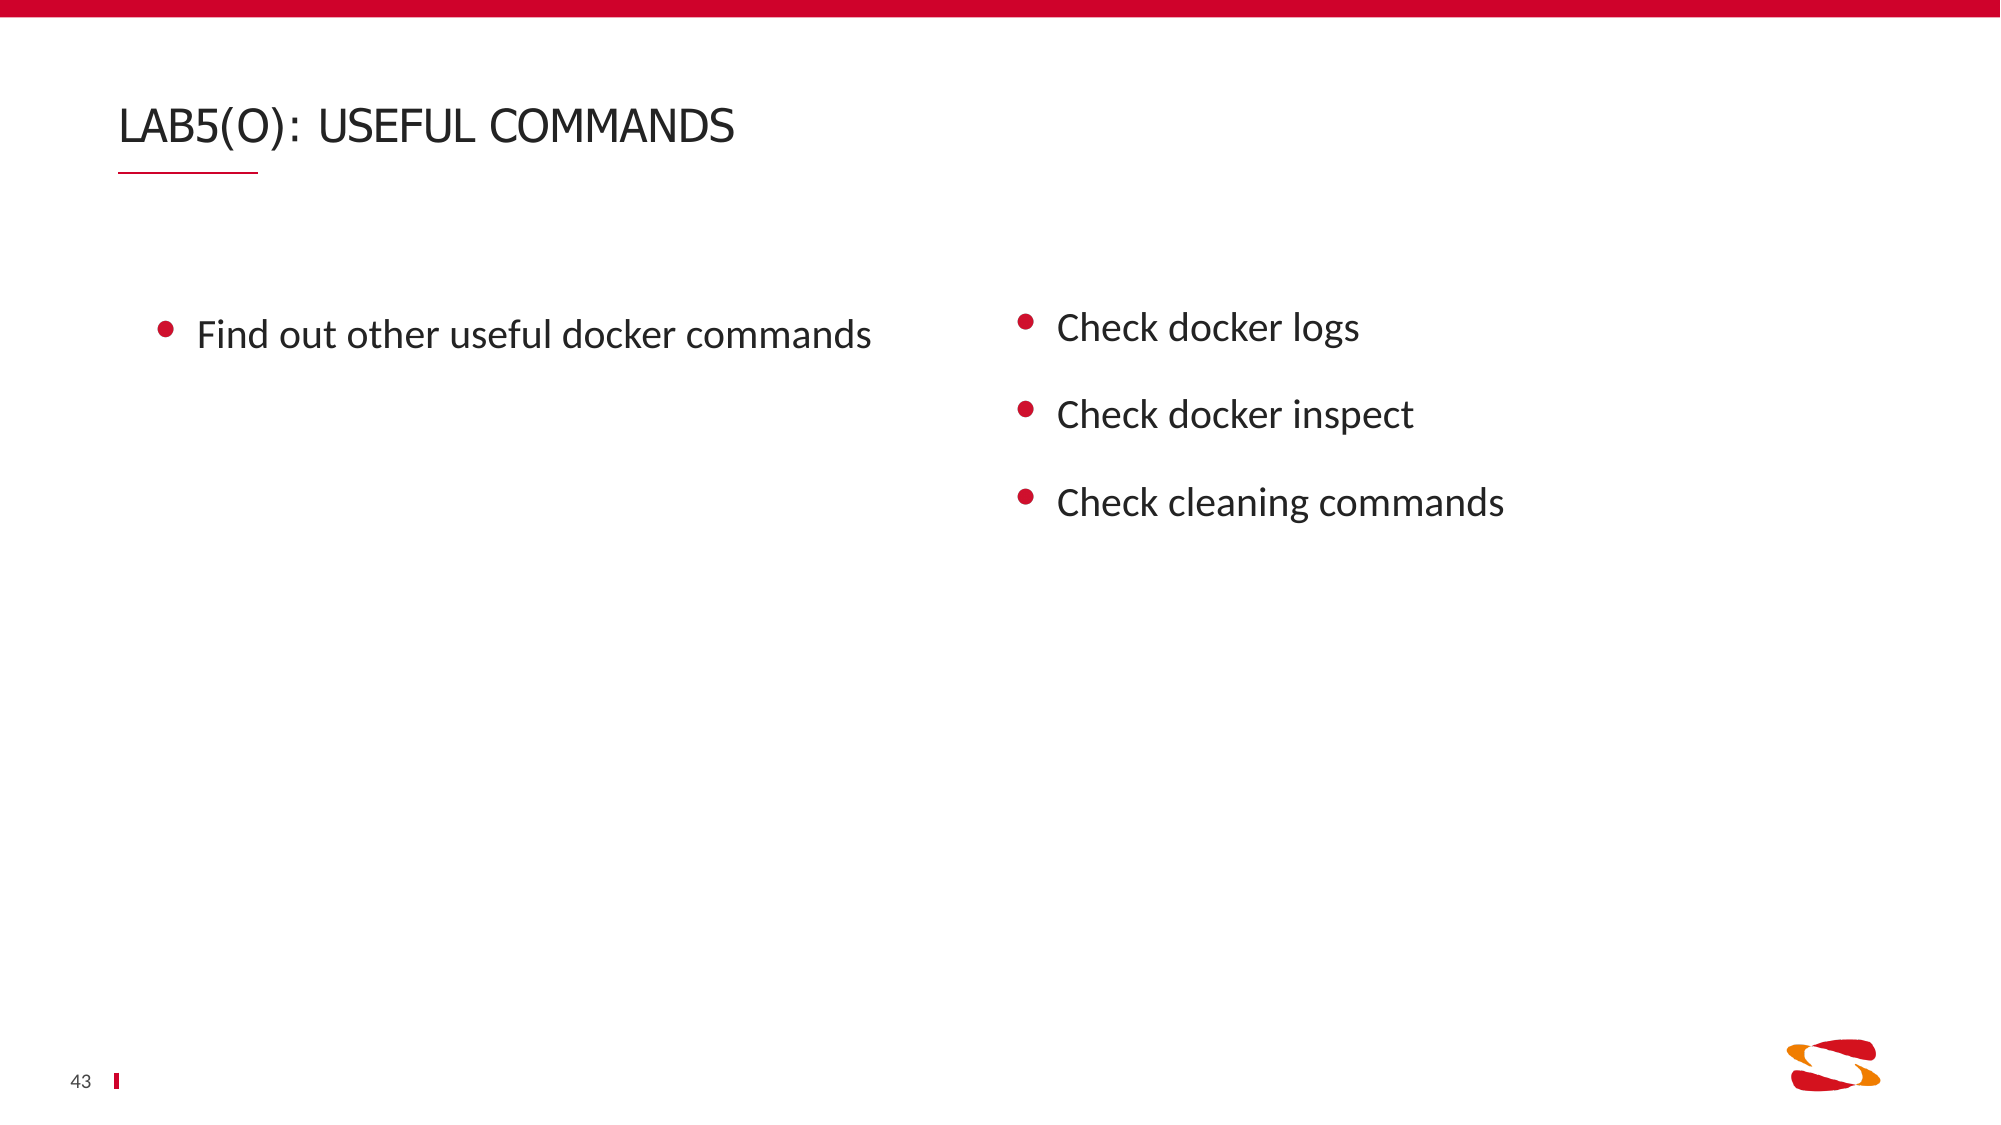

# Lab5(O): Useful Commands
Find out other useful docker commands
Check docker logs
Check docker inspect
Check cleaning commands

43